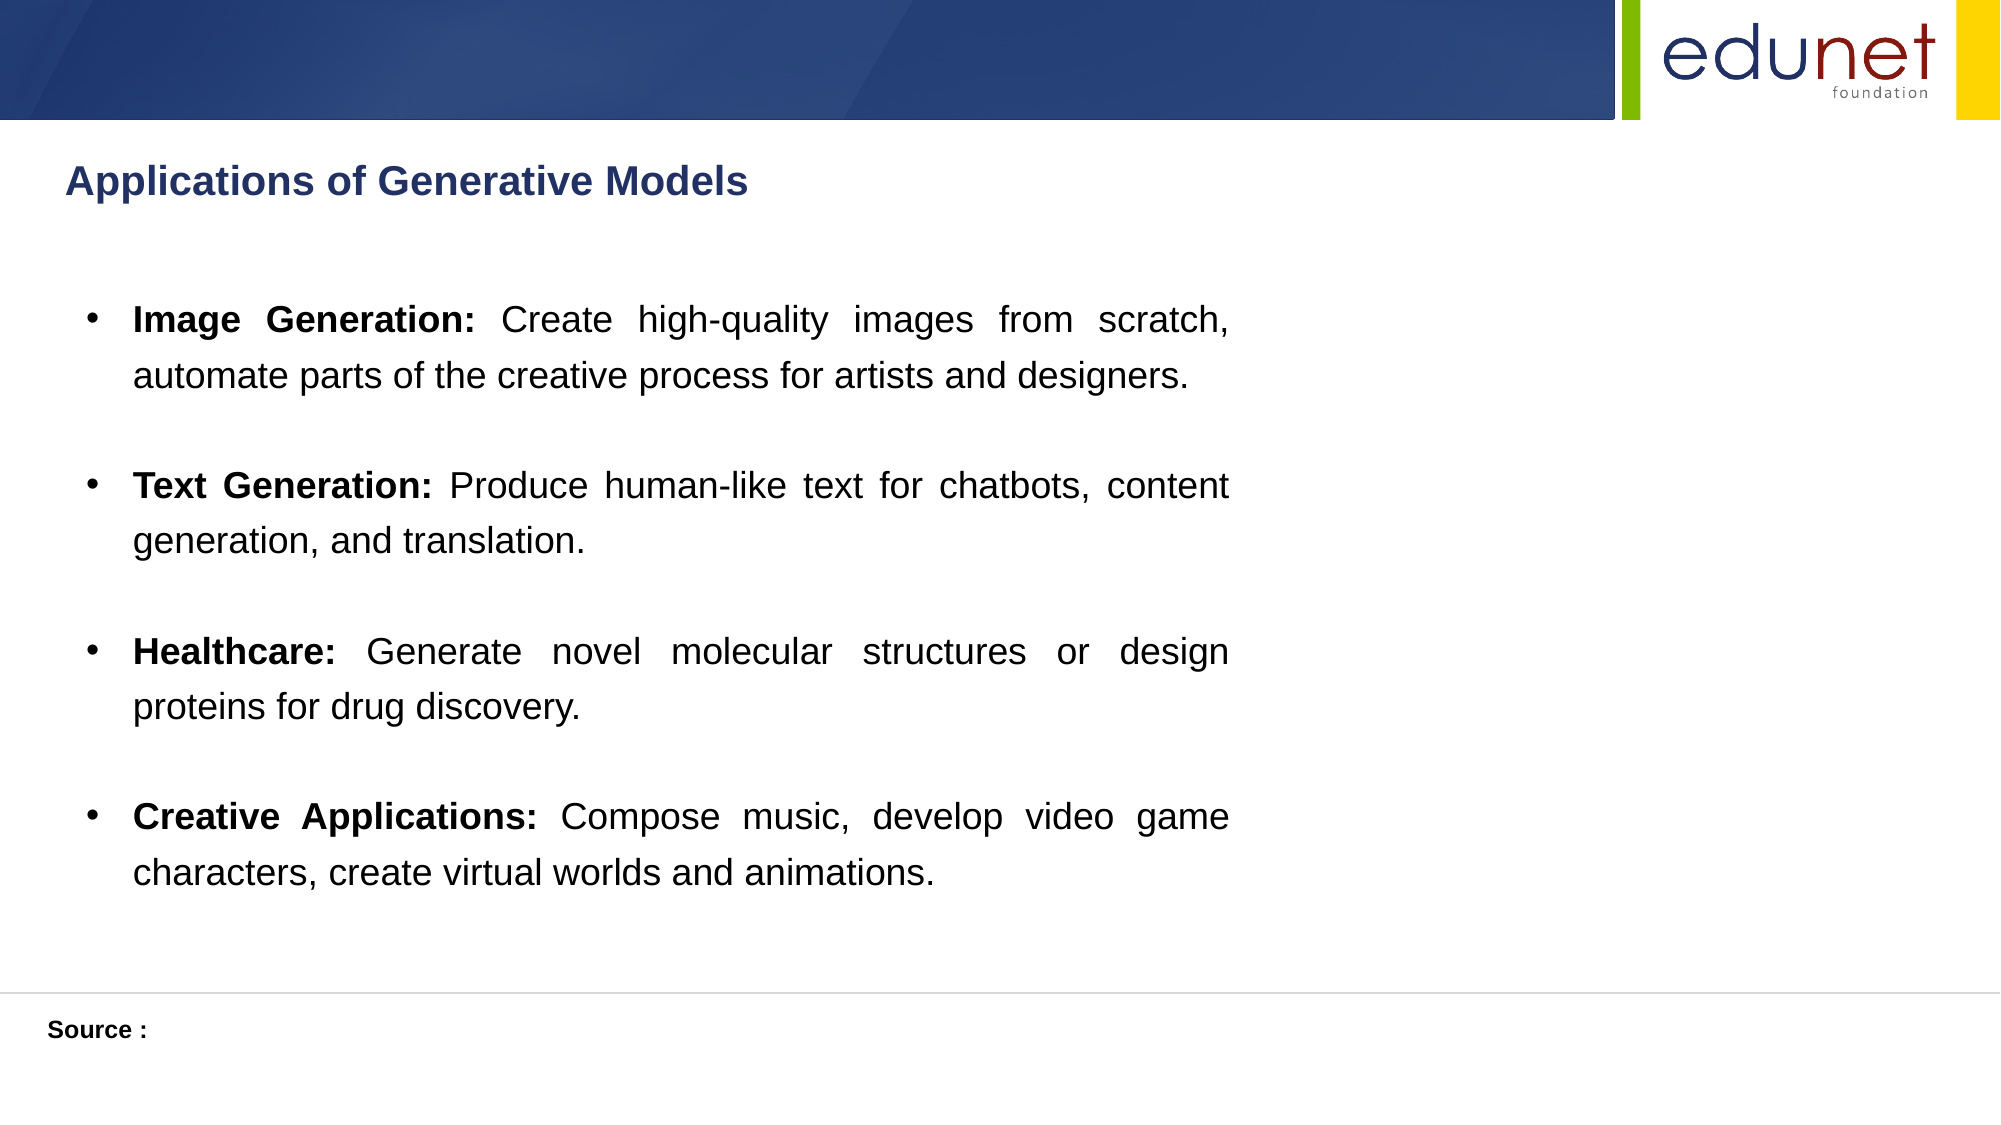

Applications of Generative Models
Image Generation: Create high-quality images from scratch, automate parts of the creative process for artists and designers.

Text Generation: Produce human-like text for chatbots, content generation, and translation.

Healthcare: Generate novel molecular structures or design proteins for drug discovery.

Creative Applications: Compose music, develop video game characters, create virtual worlds and animations.

Source :